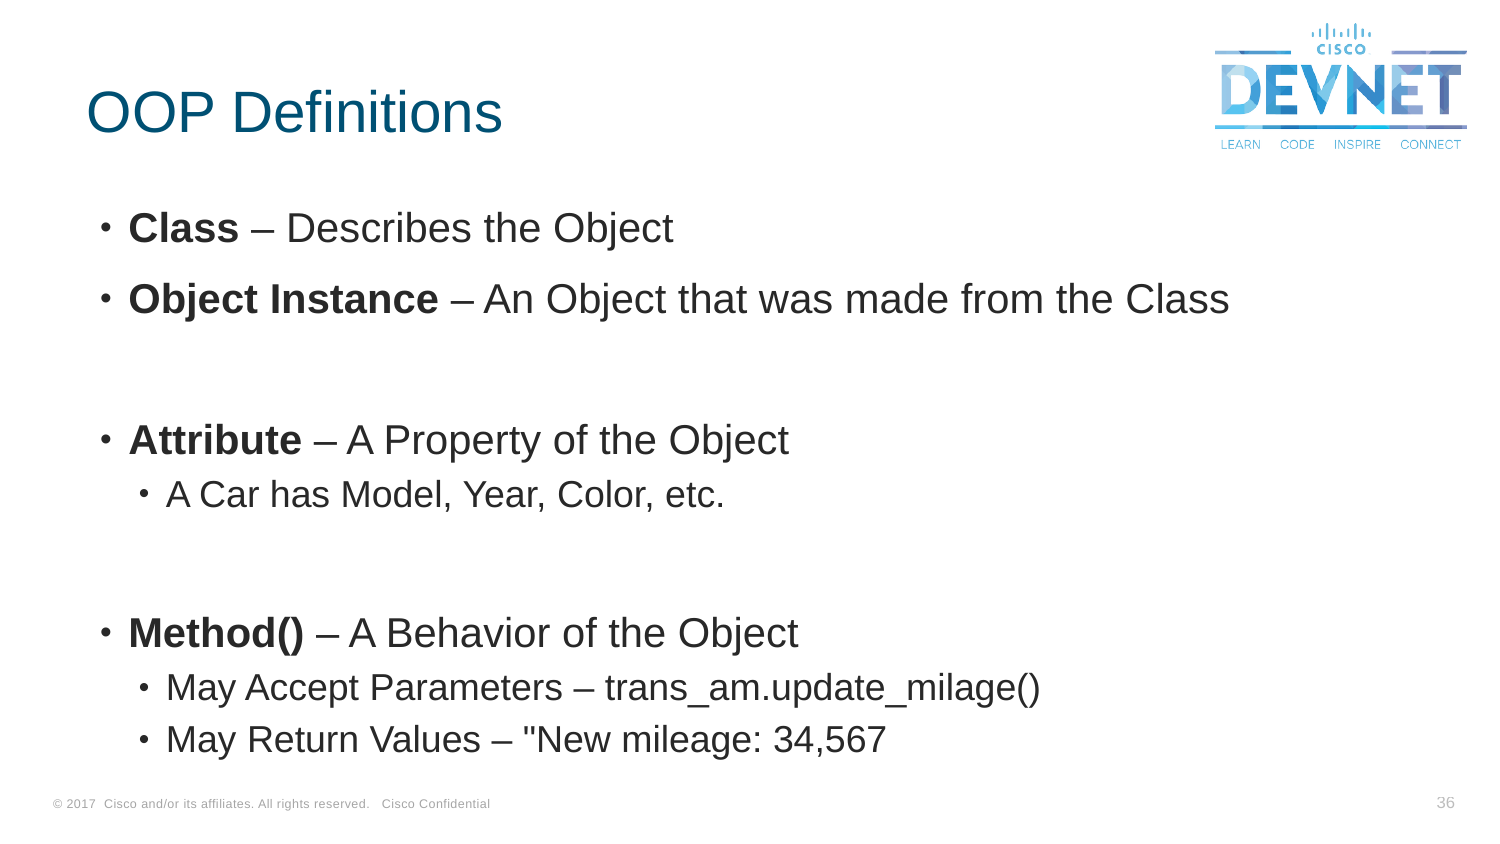

# OOP Definitions
Class – Describes the Object
Object Instance – An Object that was made from the Class

Attribute – A Property of the Object
A Car has Model, Year, Color, etc.

Method() – A Behavior of the Object
May Accept Parameters – trans_am.update_milage()
May Return Values – "New mileage: 34,567